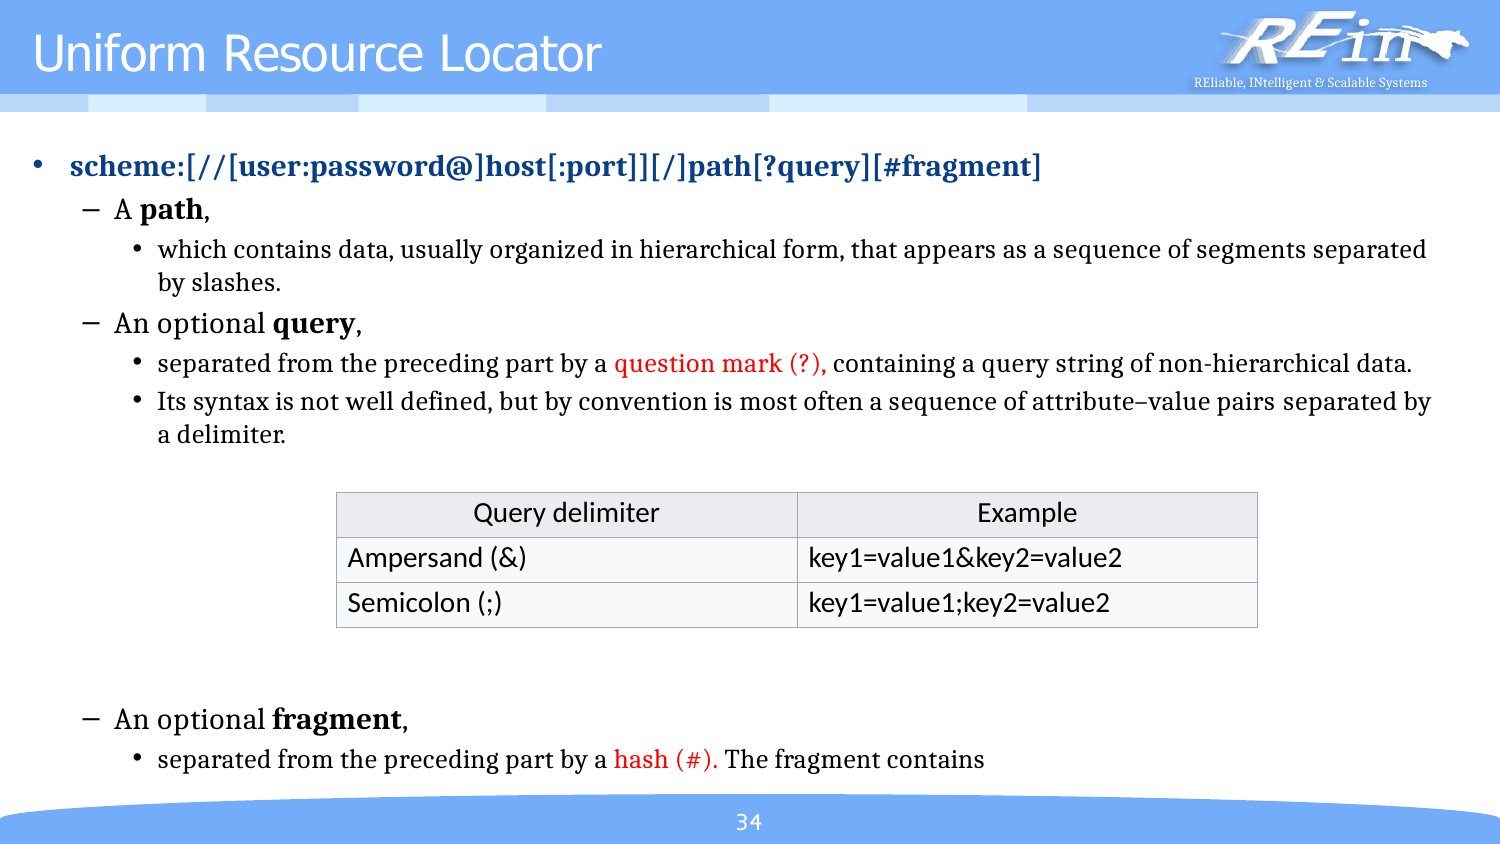

# Uniform Resource Locator
scheme:[//[user:password@]host[:port]][/]path[?query][#fragment]
A path,
which contains data, usually organized in hierarchical form, that appears as a sequence of segments separated by slashes.
An optional query,
separated from the preceding part by a question mark (?), containing a query string of non-hierarchical data.
Its syntax is not well defined, but by convention is most often a sequence of attribute–value pairs separated by a delimiter.

An optional fragment,
separated from the preceding part by a hash (#). The fragment contains
| Query delimiter | Example |
| --- | --- |
| Ampersand (&) | key1=value1&key2=value2 |
| Semicolon (;) | key1=value1;key2=value2 |
34